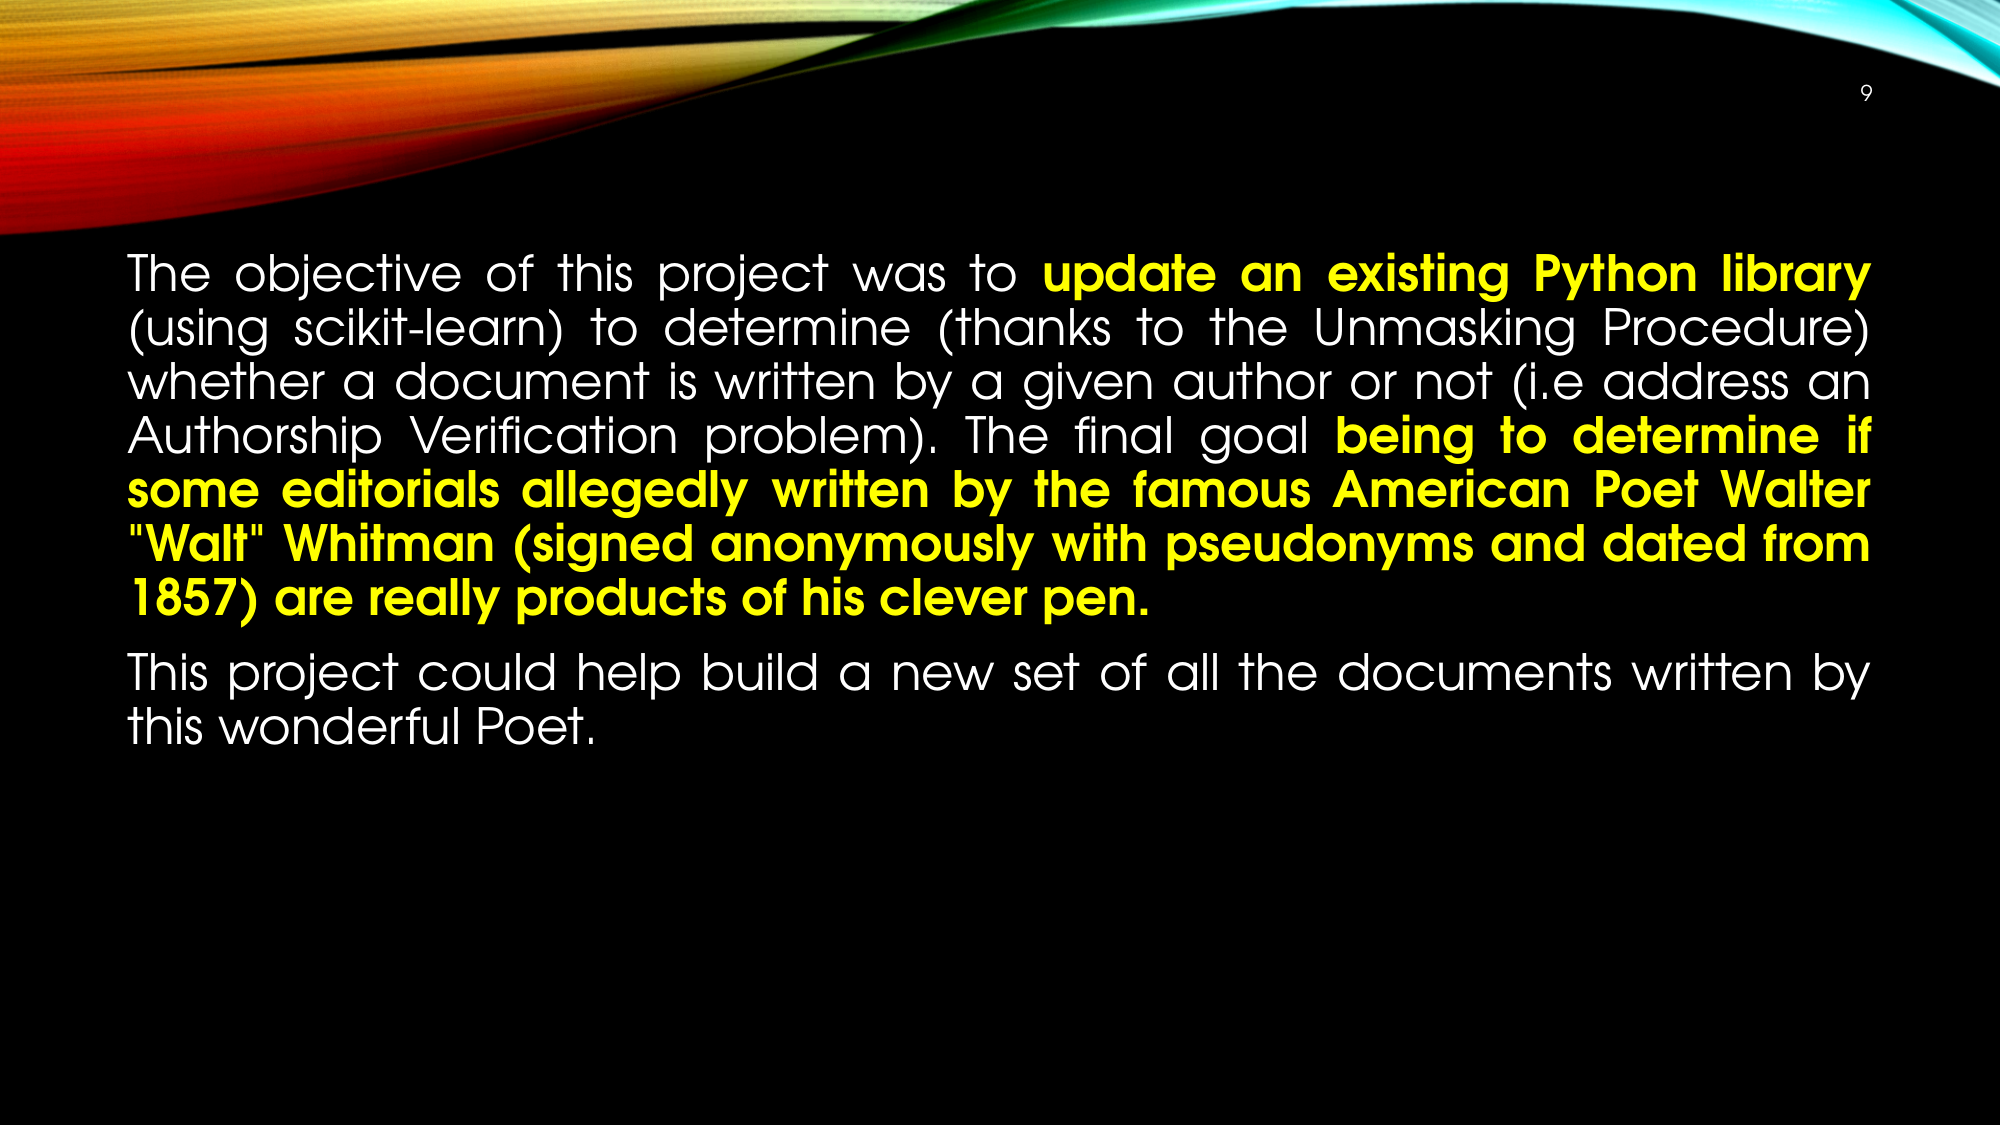

9
The objective of this project was to update an existing Python library (using scikit-learn) to determine (thanks to the Unmasking Procedure) whether a document is written by a given author or not (i.e address an Authorship Verification problem). The final goal being to determine if some editorials allegedly written by the famous American Poet Walter "Walt" Whitman (signed anonymously with pseudonyms and dated from 1857) are really products of his clever pen.
This project could help build a new set of all the documents written by this wonderful Poet.